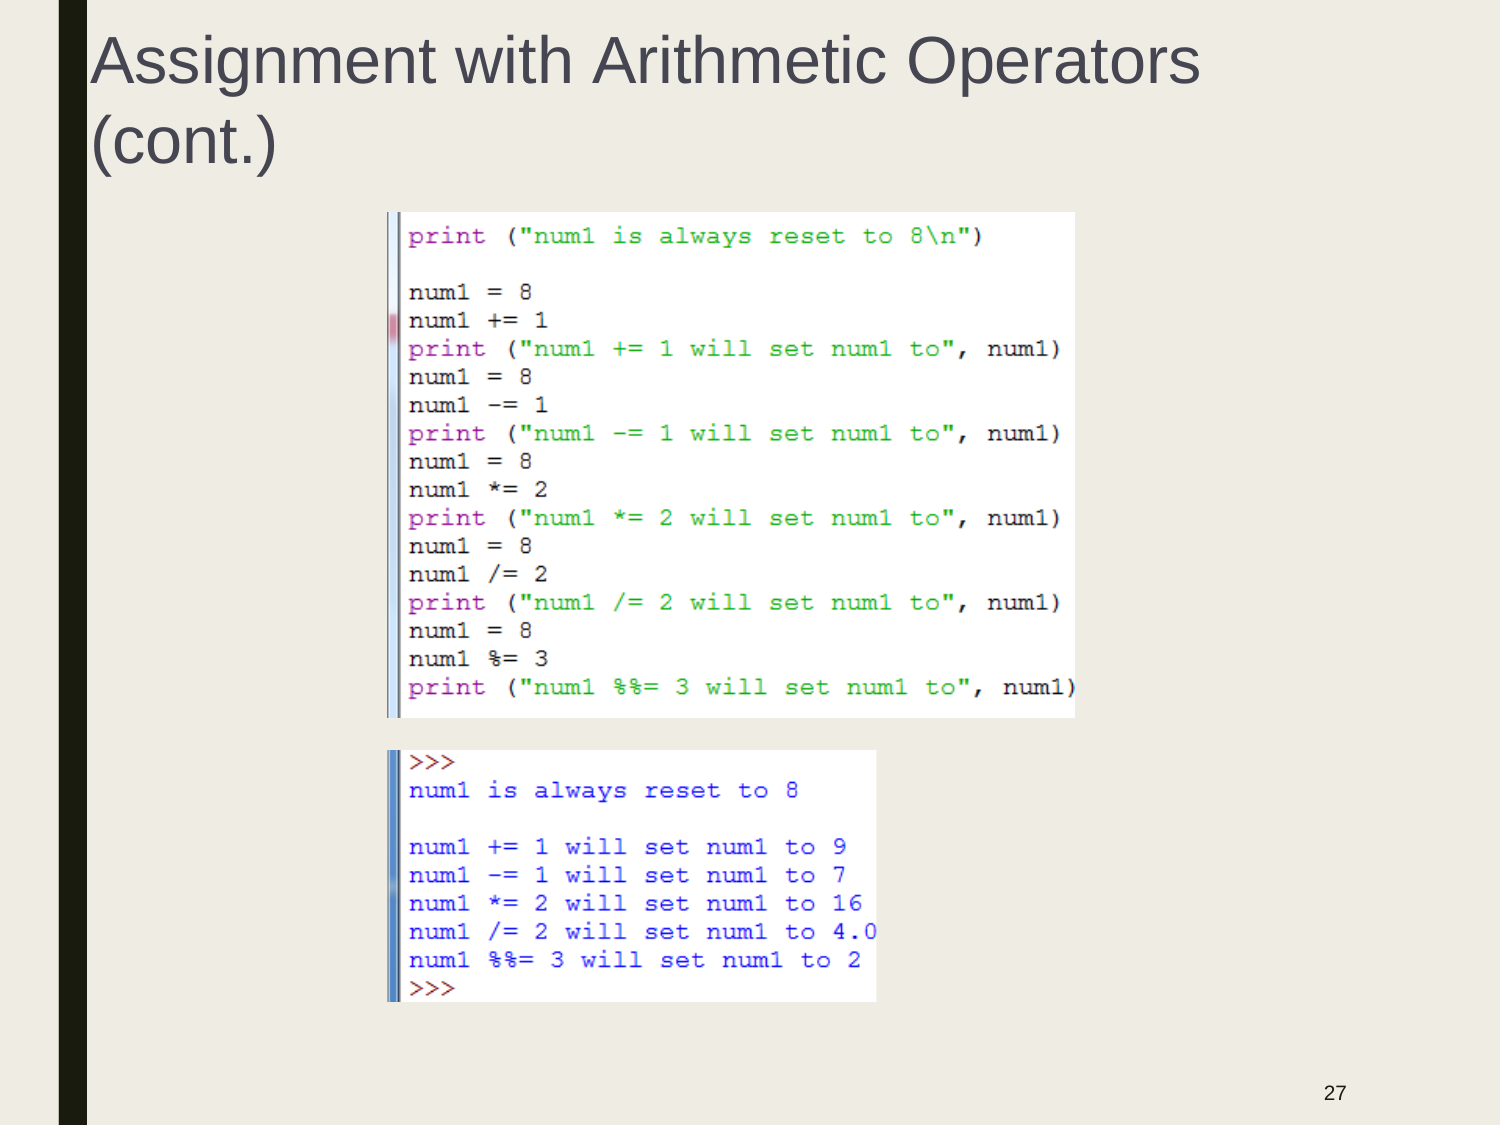

# Assignment with Arithmetic Operators
(cont.)

27